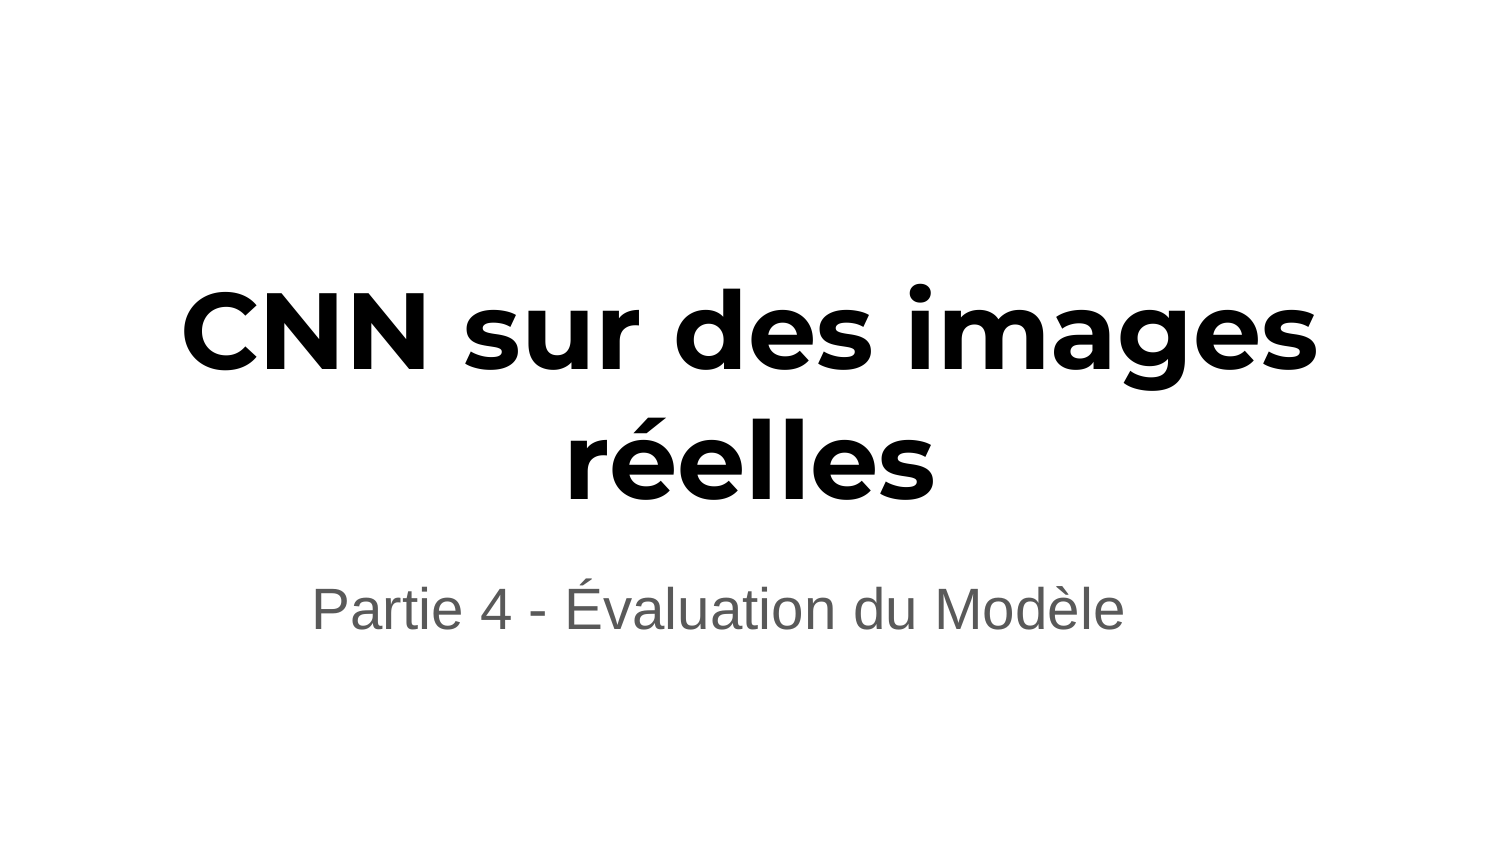

# CNN sur des images réelles Partie 4 - Évaluation du Modèle